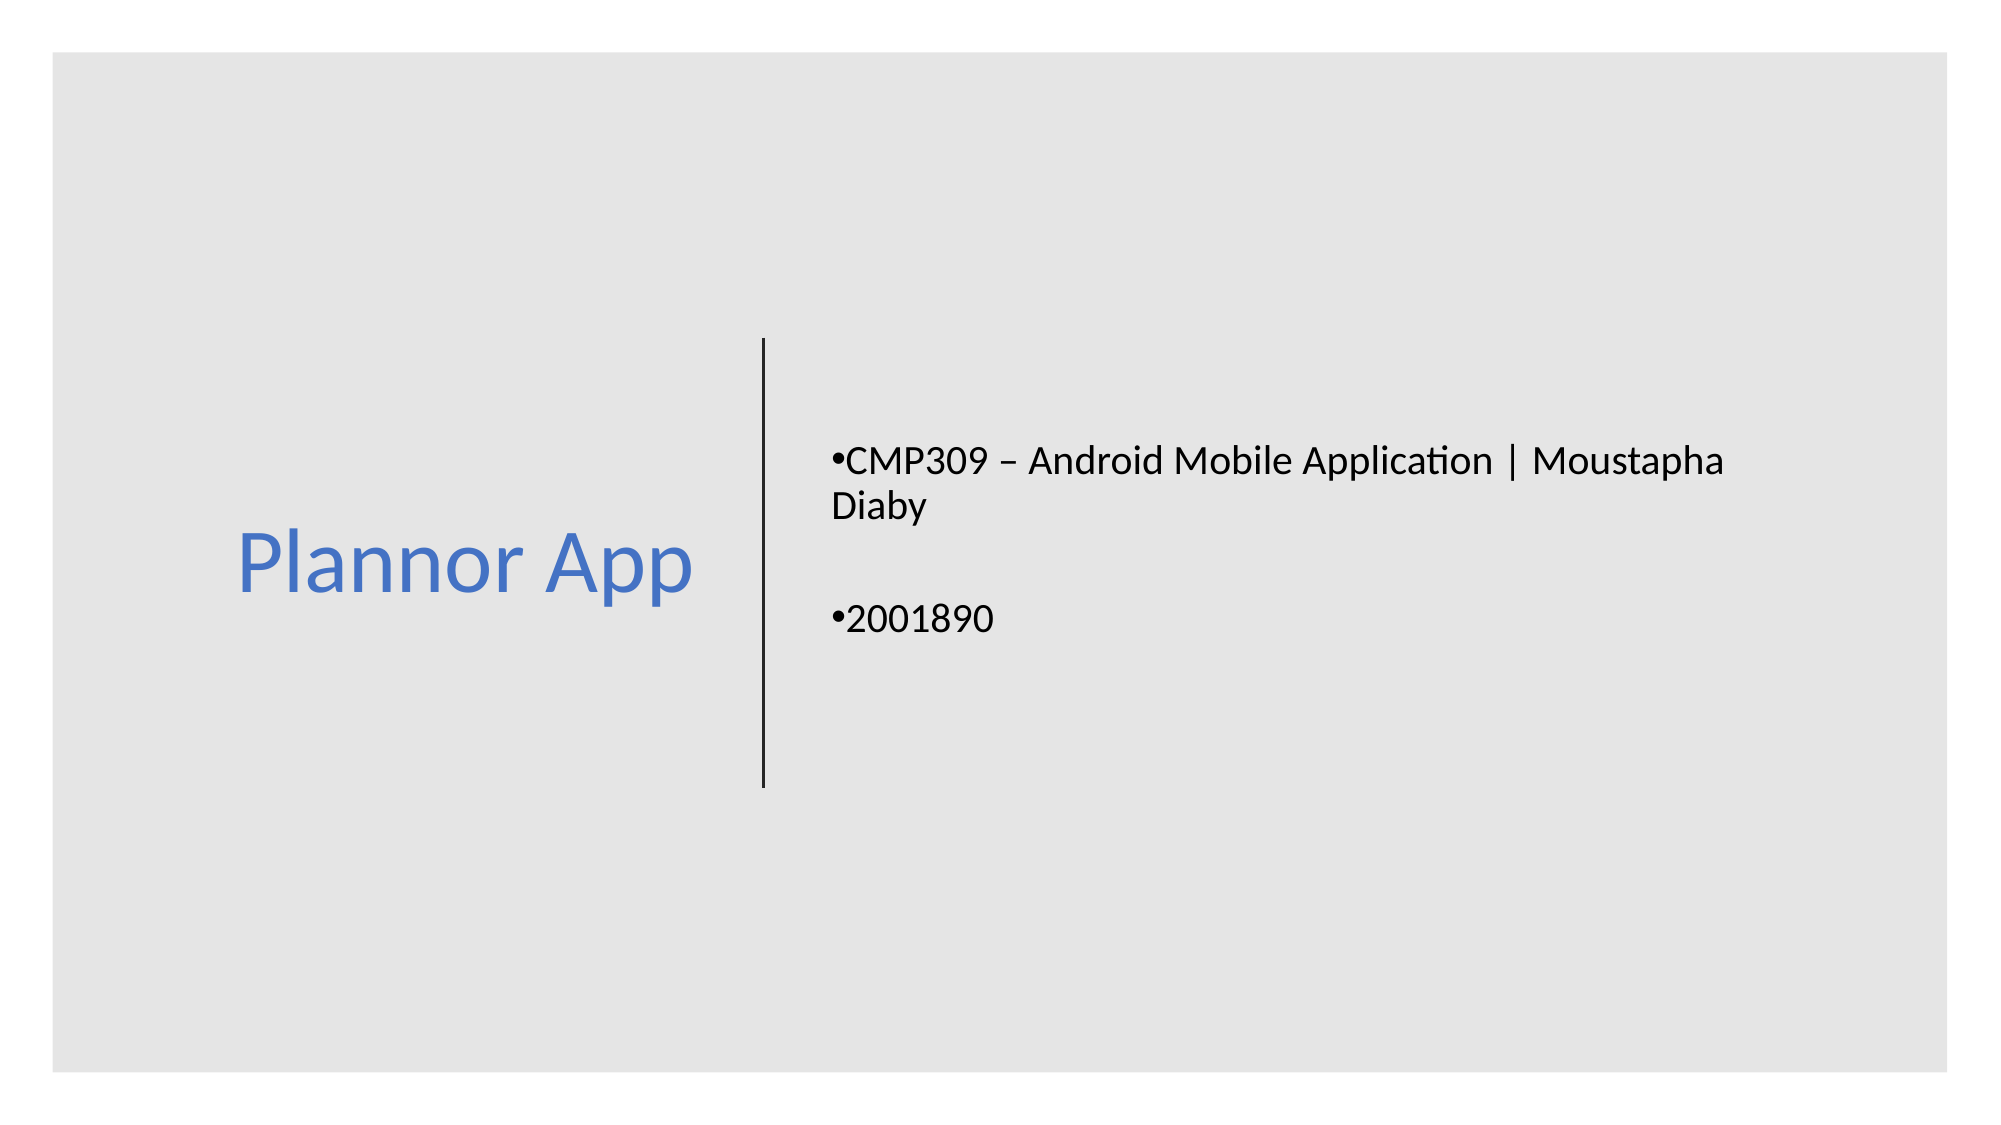

# Plannor App
CMP309 – Android Mobile Application | Moustapha Diaby
2001890